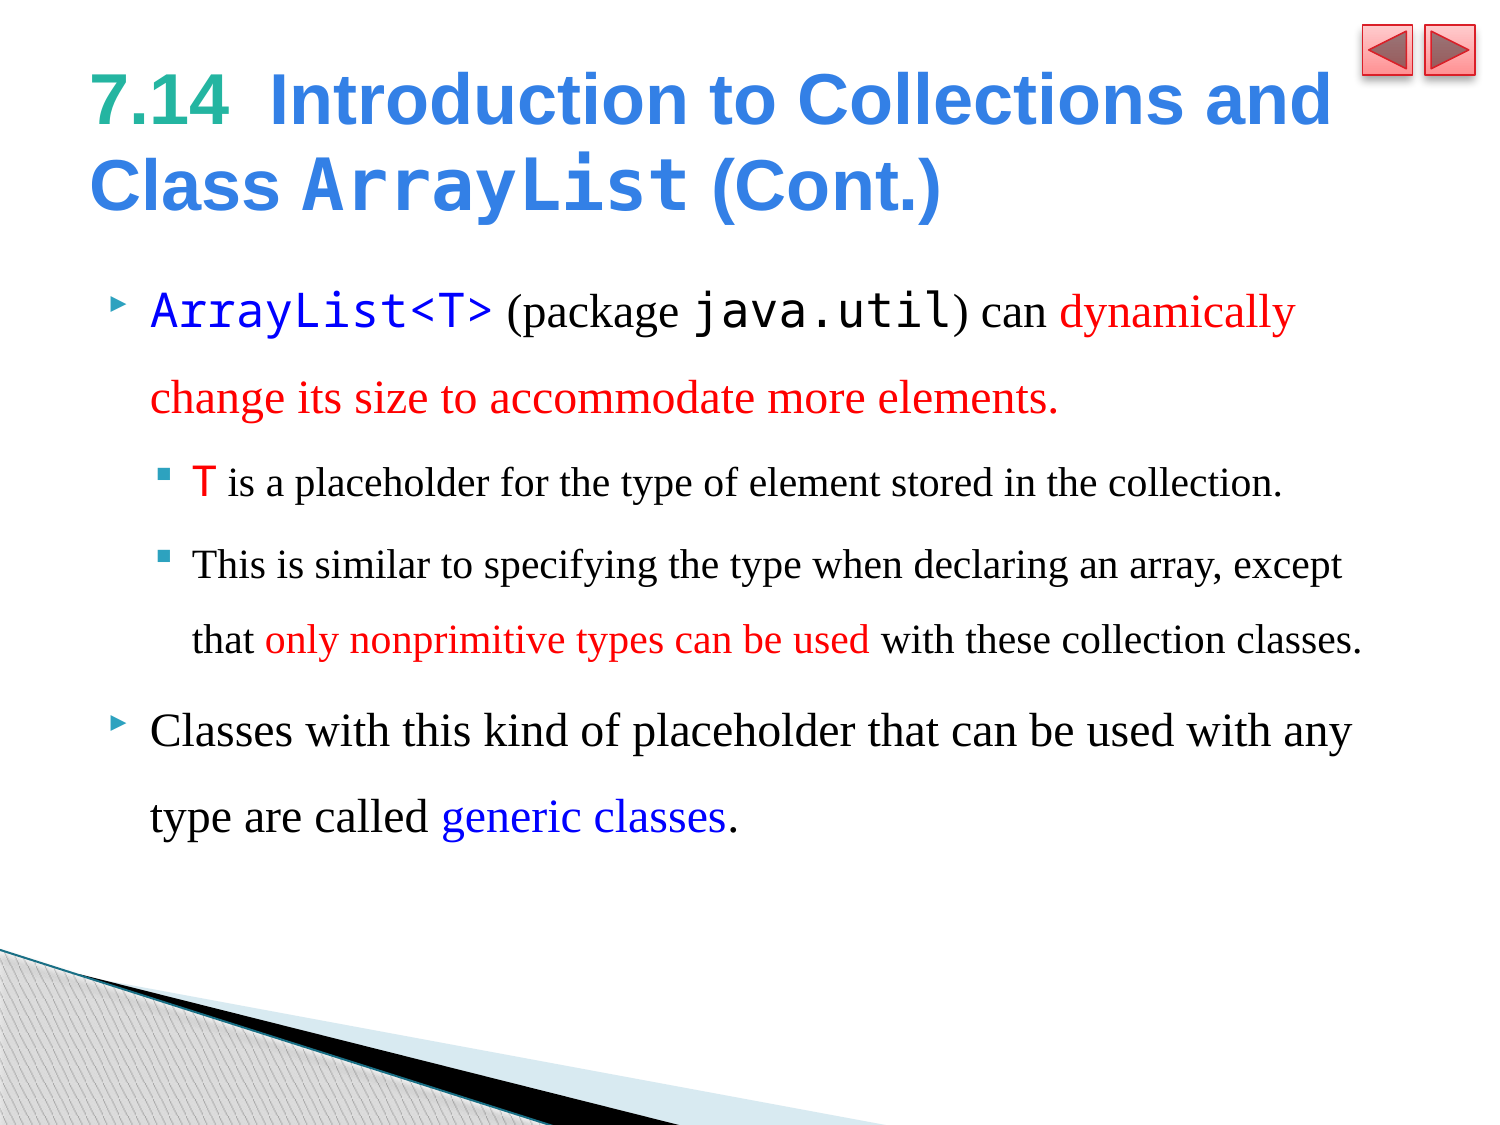

# 7.14  Introduction to Collections and Class ArrayList (Cont.)
ArrayList<T> (package java.util) can dynamically change its size to accommodate more elements.
T is a placeholder for the type of element stored in the collection.
This is similar to specifying the type when declaring an array, except that only nonprimitive types can be used with these collection classes.
Classes with this kind of placeholder that can be used with any type are called generic classes.